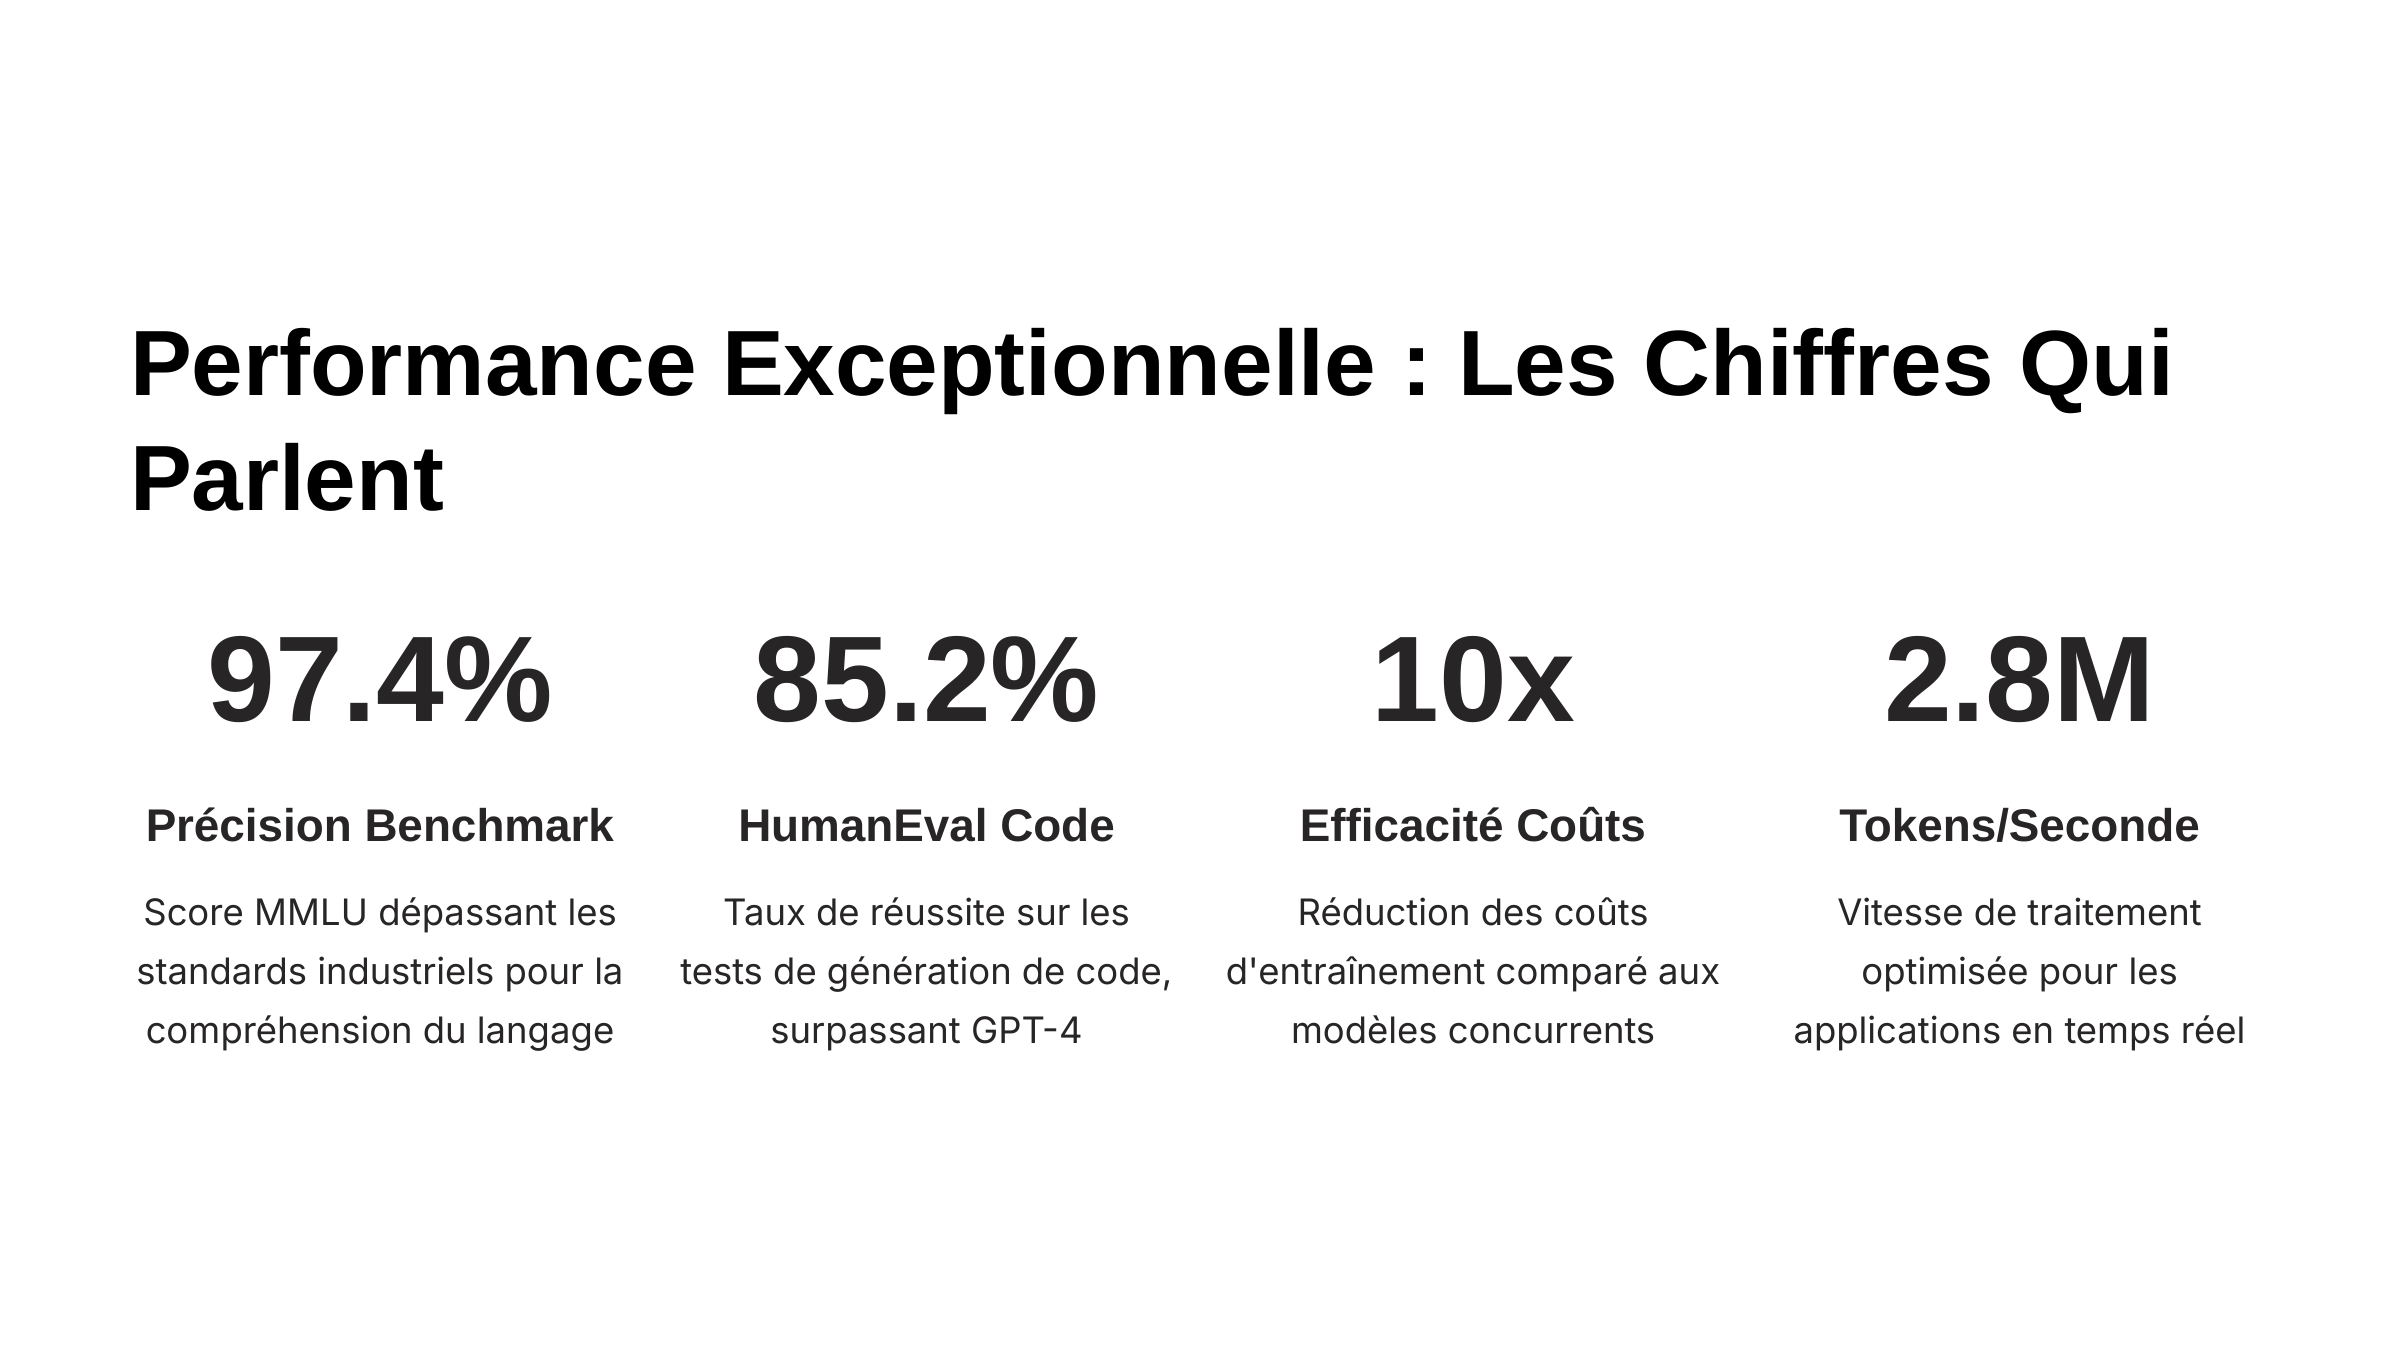

Performance Exceptionnelle : Les Chiffres Qui Parlent
97.4%
85.2%
10x
2.8M
Précision Benchmark
HumanEval Code
Efficacité Coûts
Tokens/Seconde
Score MMLU dépassant les standards industriels pour la compréhension du langage
Taux de réussite sur les tests de génération de code, surpassant GPT-4
Réduction des coûts d'entraînement comparé aux modèles concurrents
Vitesse de traitement optimisée pour les applications en temps réel